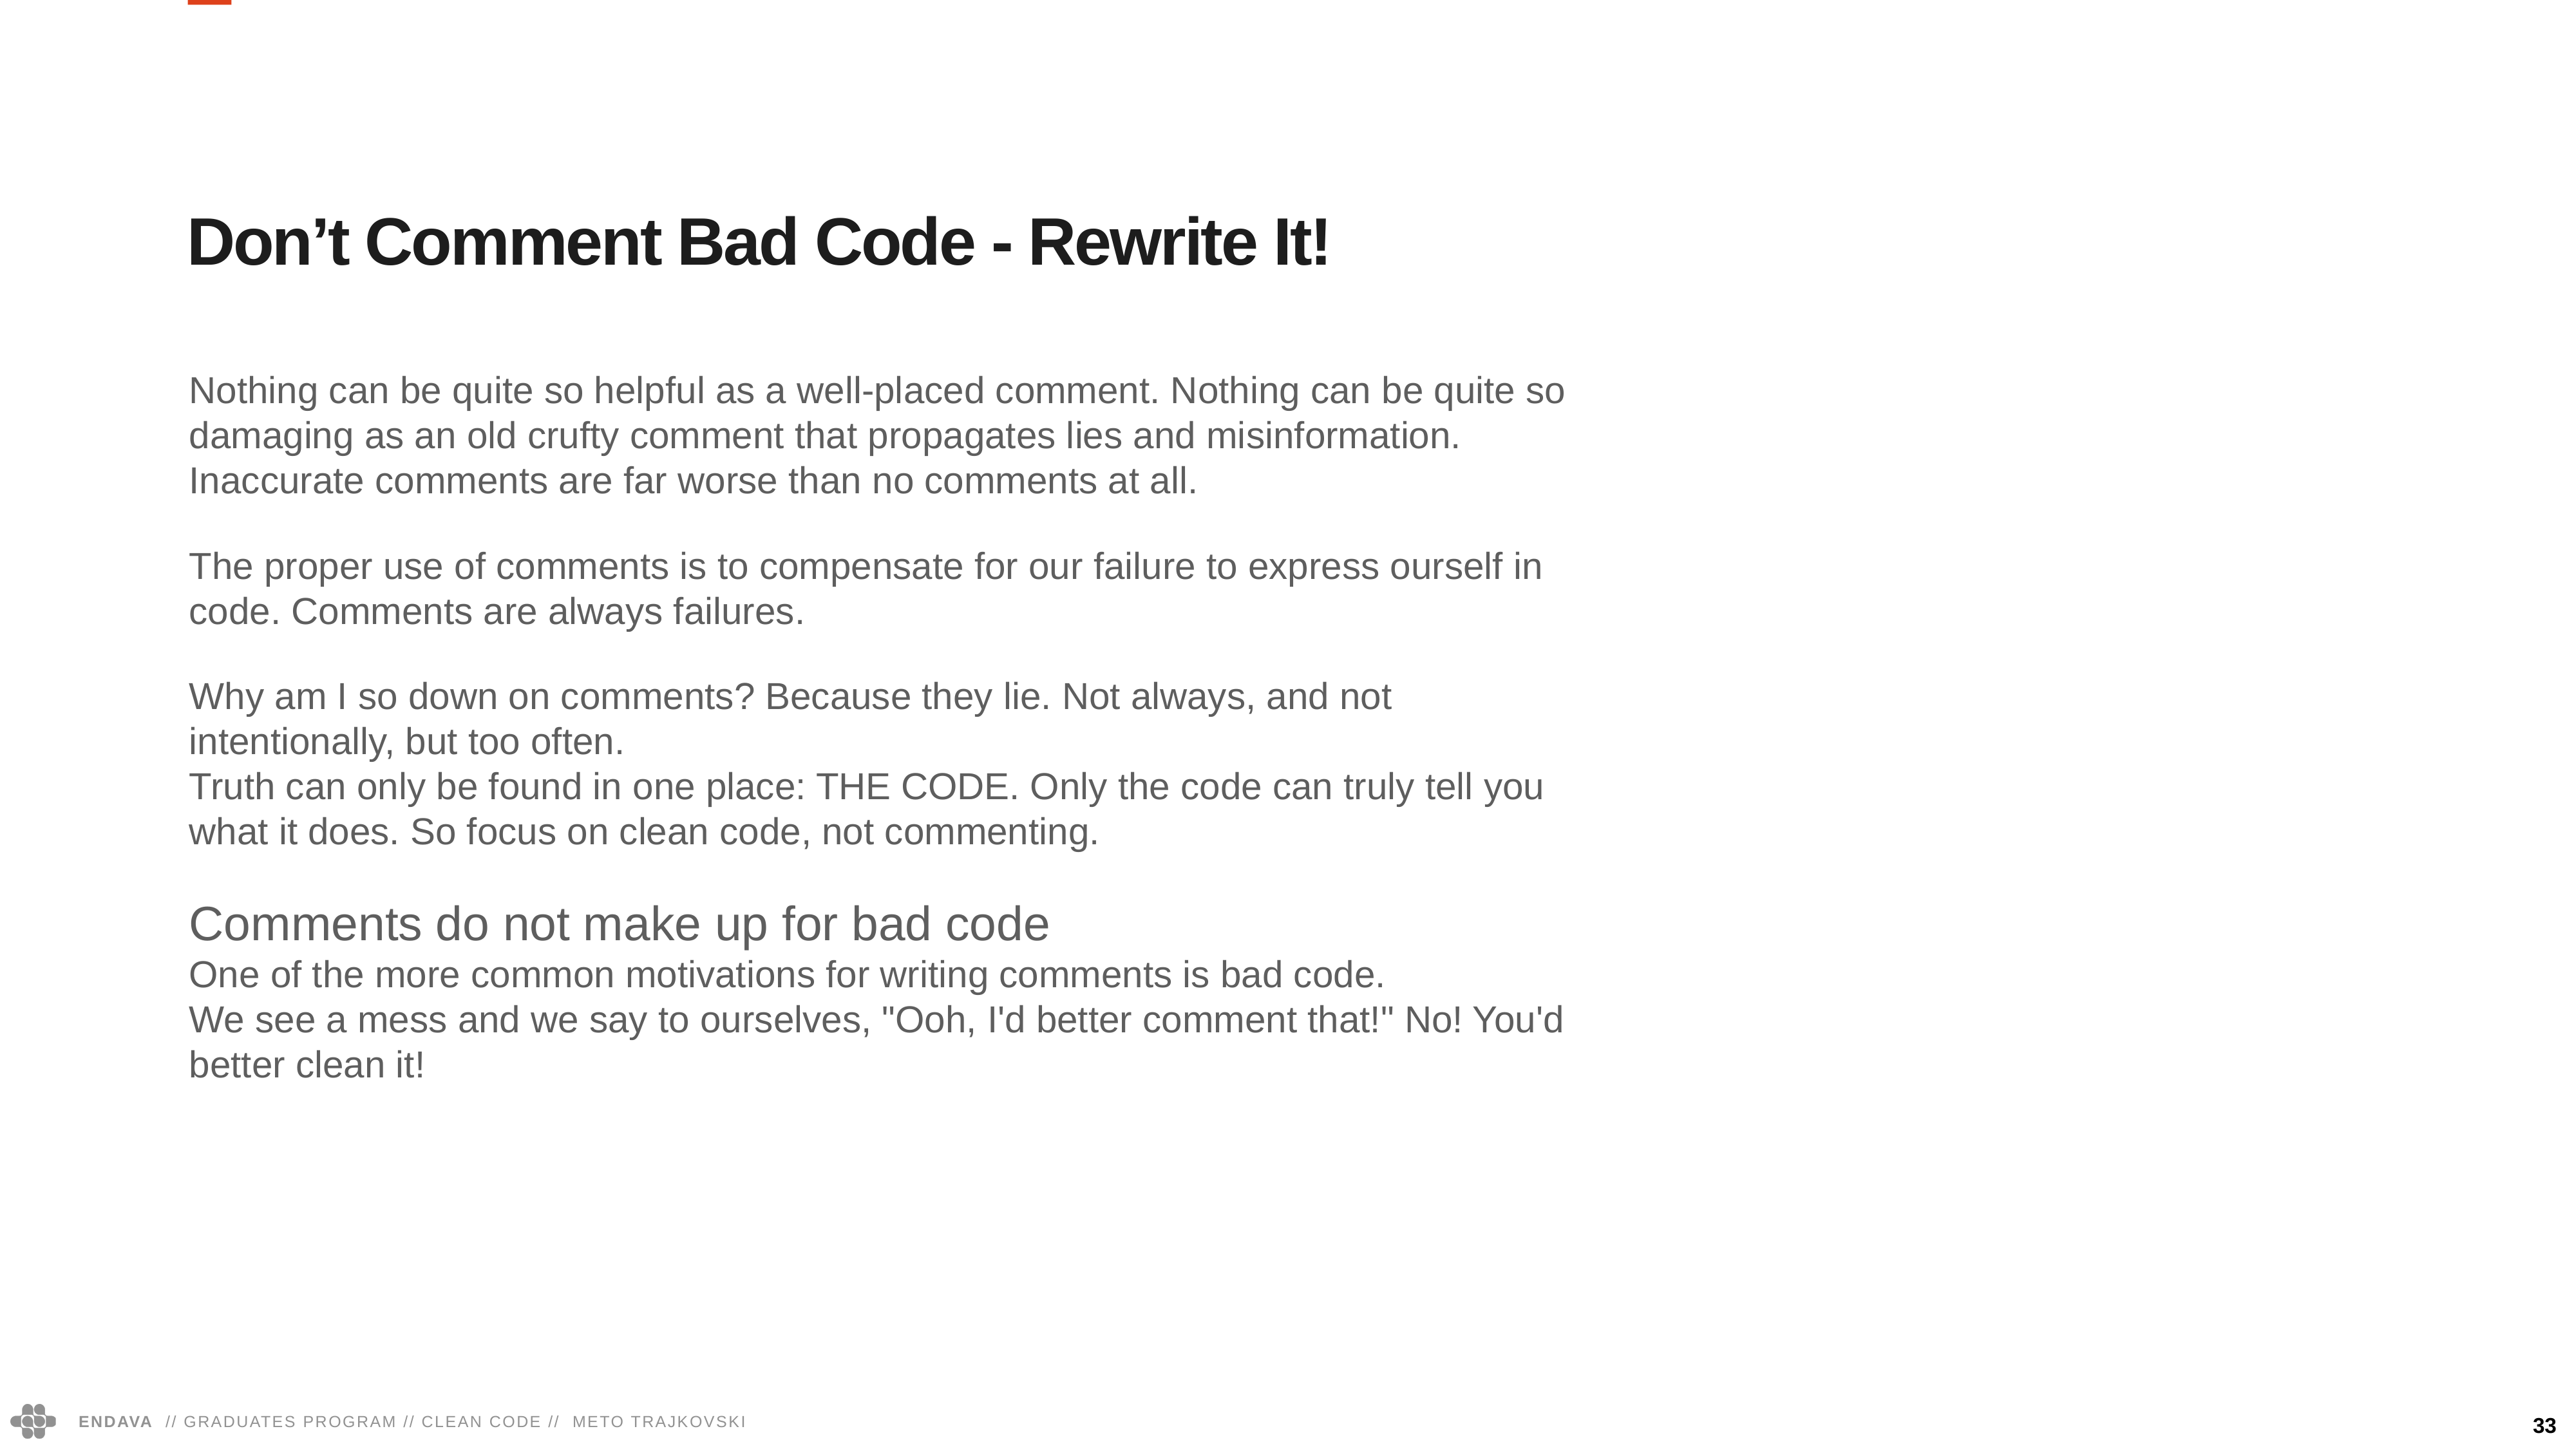

Don’t Comment Bad Code - Rewrite It!
Nothing can be quite so helpful as a well-placed comment. Nothing can be quite so damaging as an old crufty comment that propagates lies and misinformation.
Inaccurate comments are far worse than no comments at all.
The proper use of comments is to compensate for our failure to express ourself in code. Comments are always failures.
Why am I so down on comments? Because they lie. Not always, and not intentionally, but too often.
Truth can only be found in one place: THE CODE. Only the code can truly tell you what it does. So focus on clean code, not commenting.
Comments do not make up for bad code
One of the more common motivations for writing comments is bad code.
We see a mess and we say to ourselves, "Ooh, I'd better comment that!" No! You'd better clean it!
33